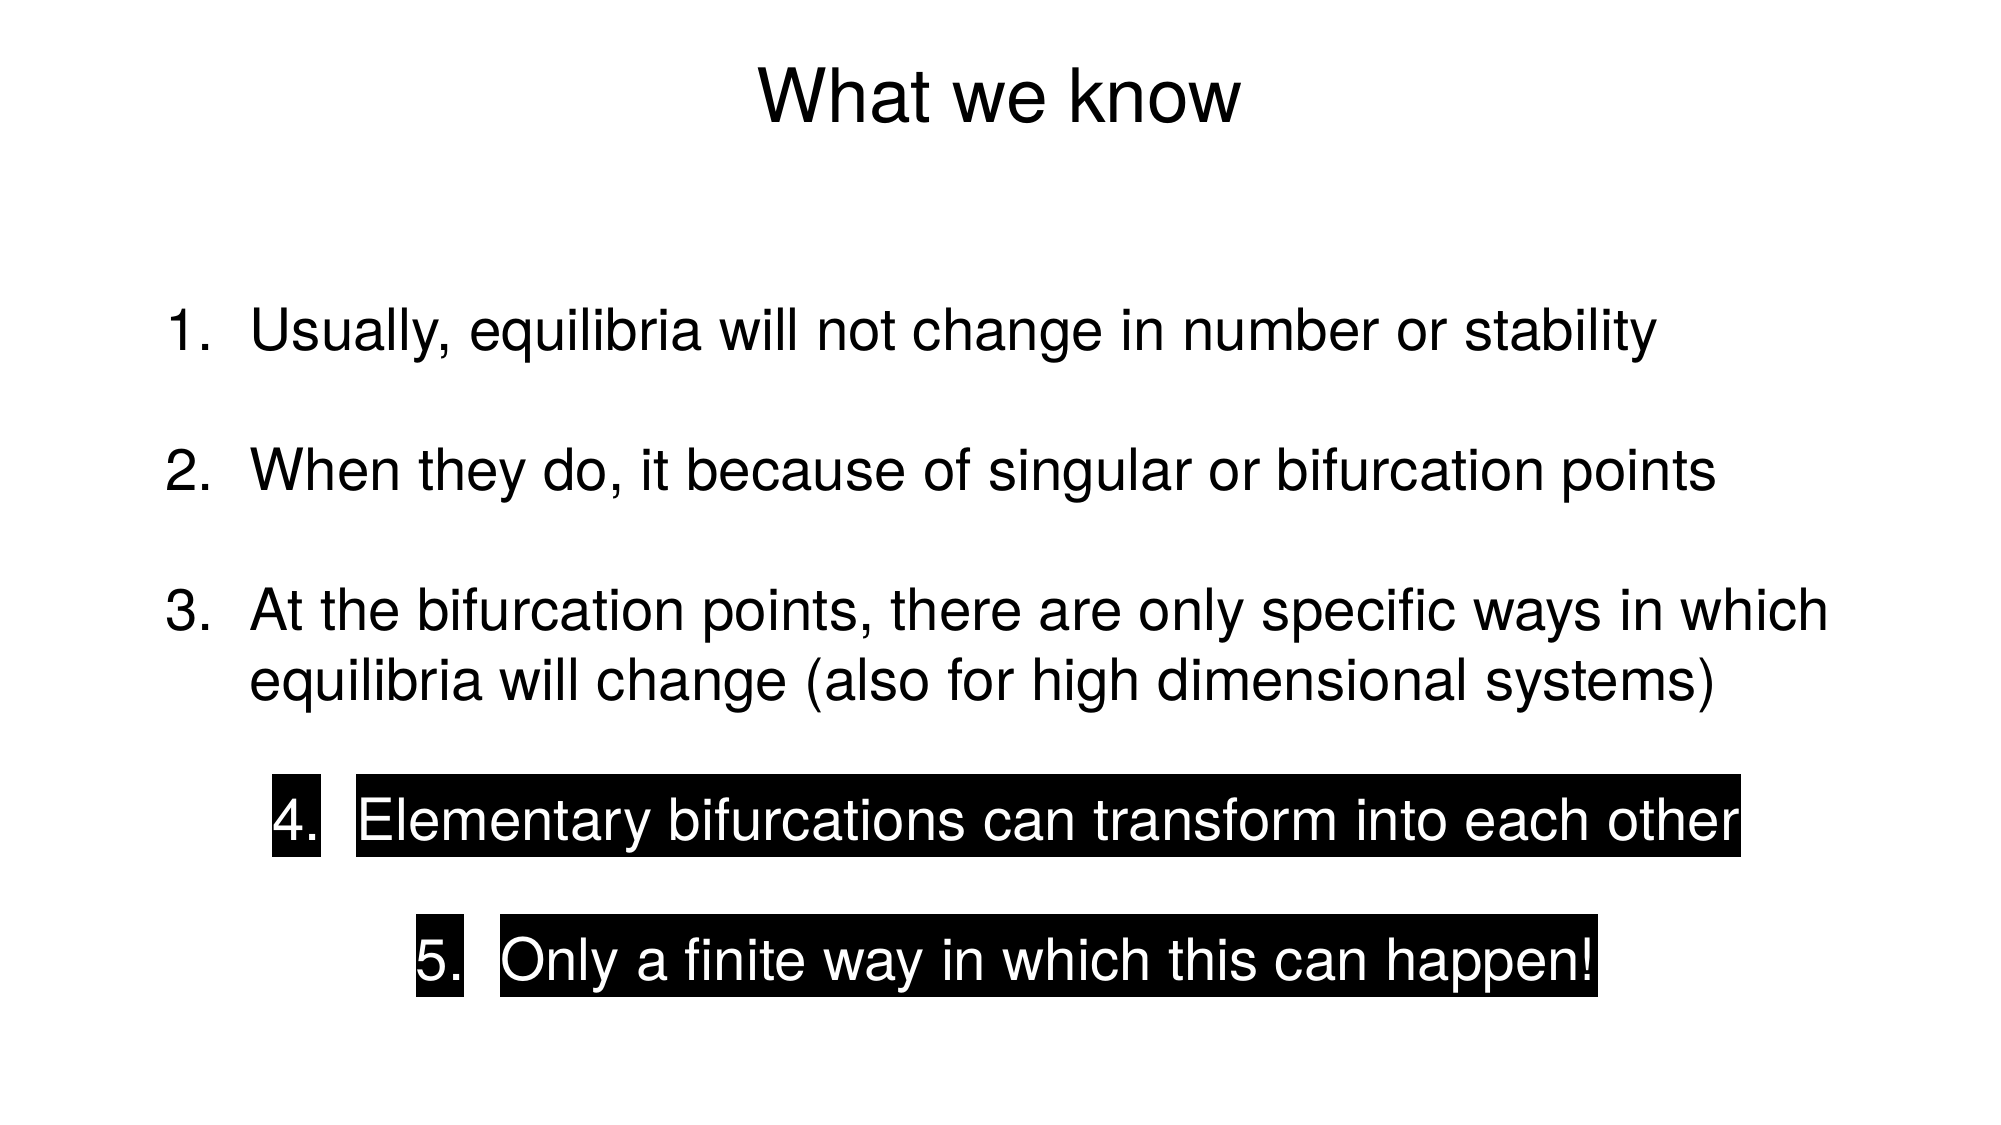

# What we know
Usually, equilibria will not change in number or stability

When they do, it because of singular or bifurcation points

At the bifurcation points, there are only specific ways in which equilibria will change (also for high dimensional systems)

Elementary bifurcations can transform into each other

Only a finite way in which this can happen!